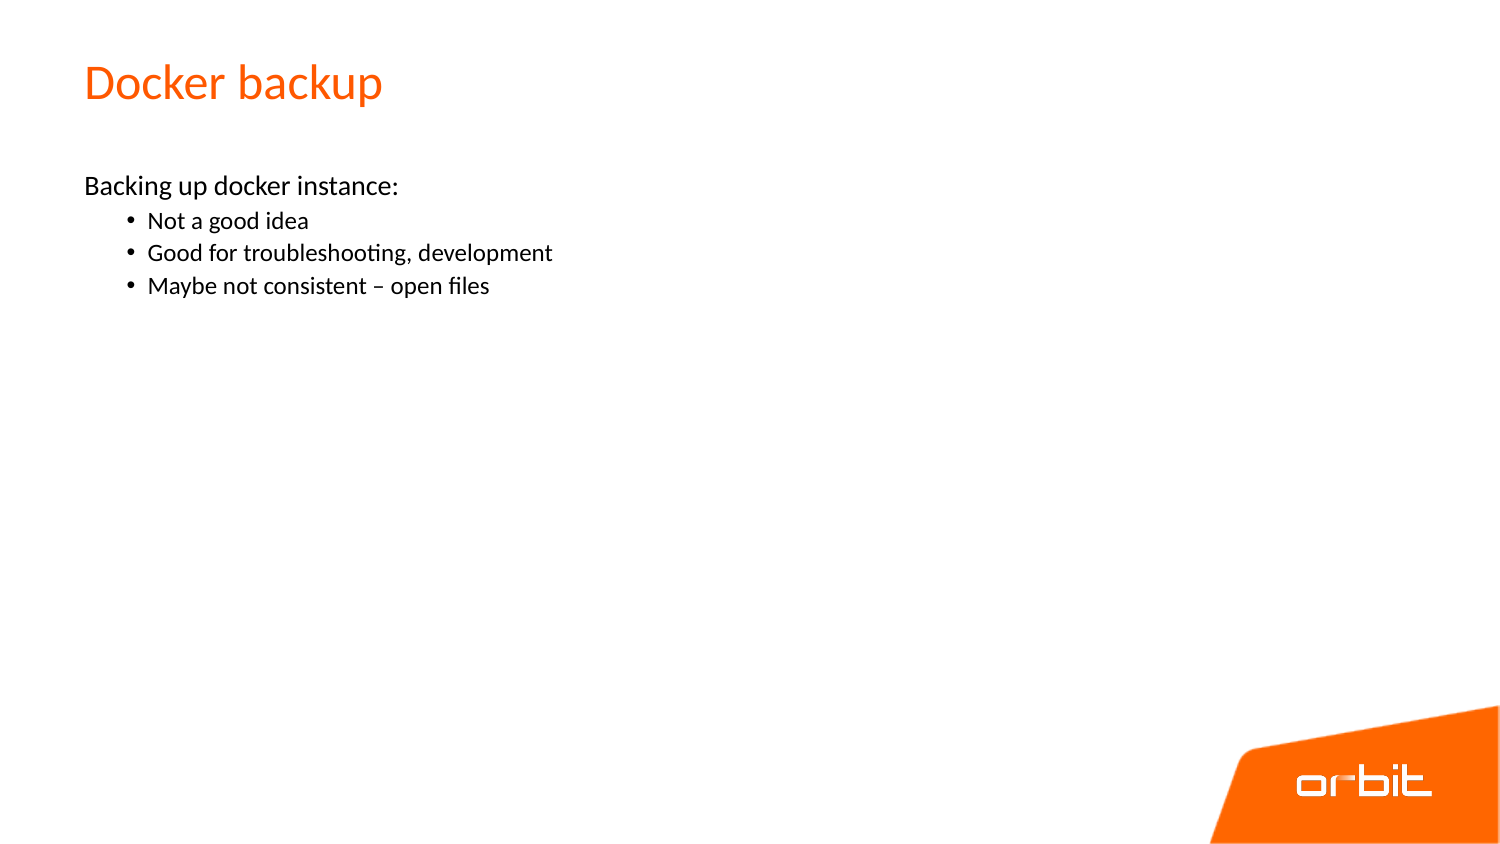

# Docker backup
Backing up docker instance:
Not a good idea
Good for troubleshooting, development
Maybe not consistent – open files